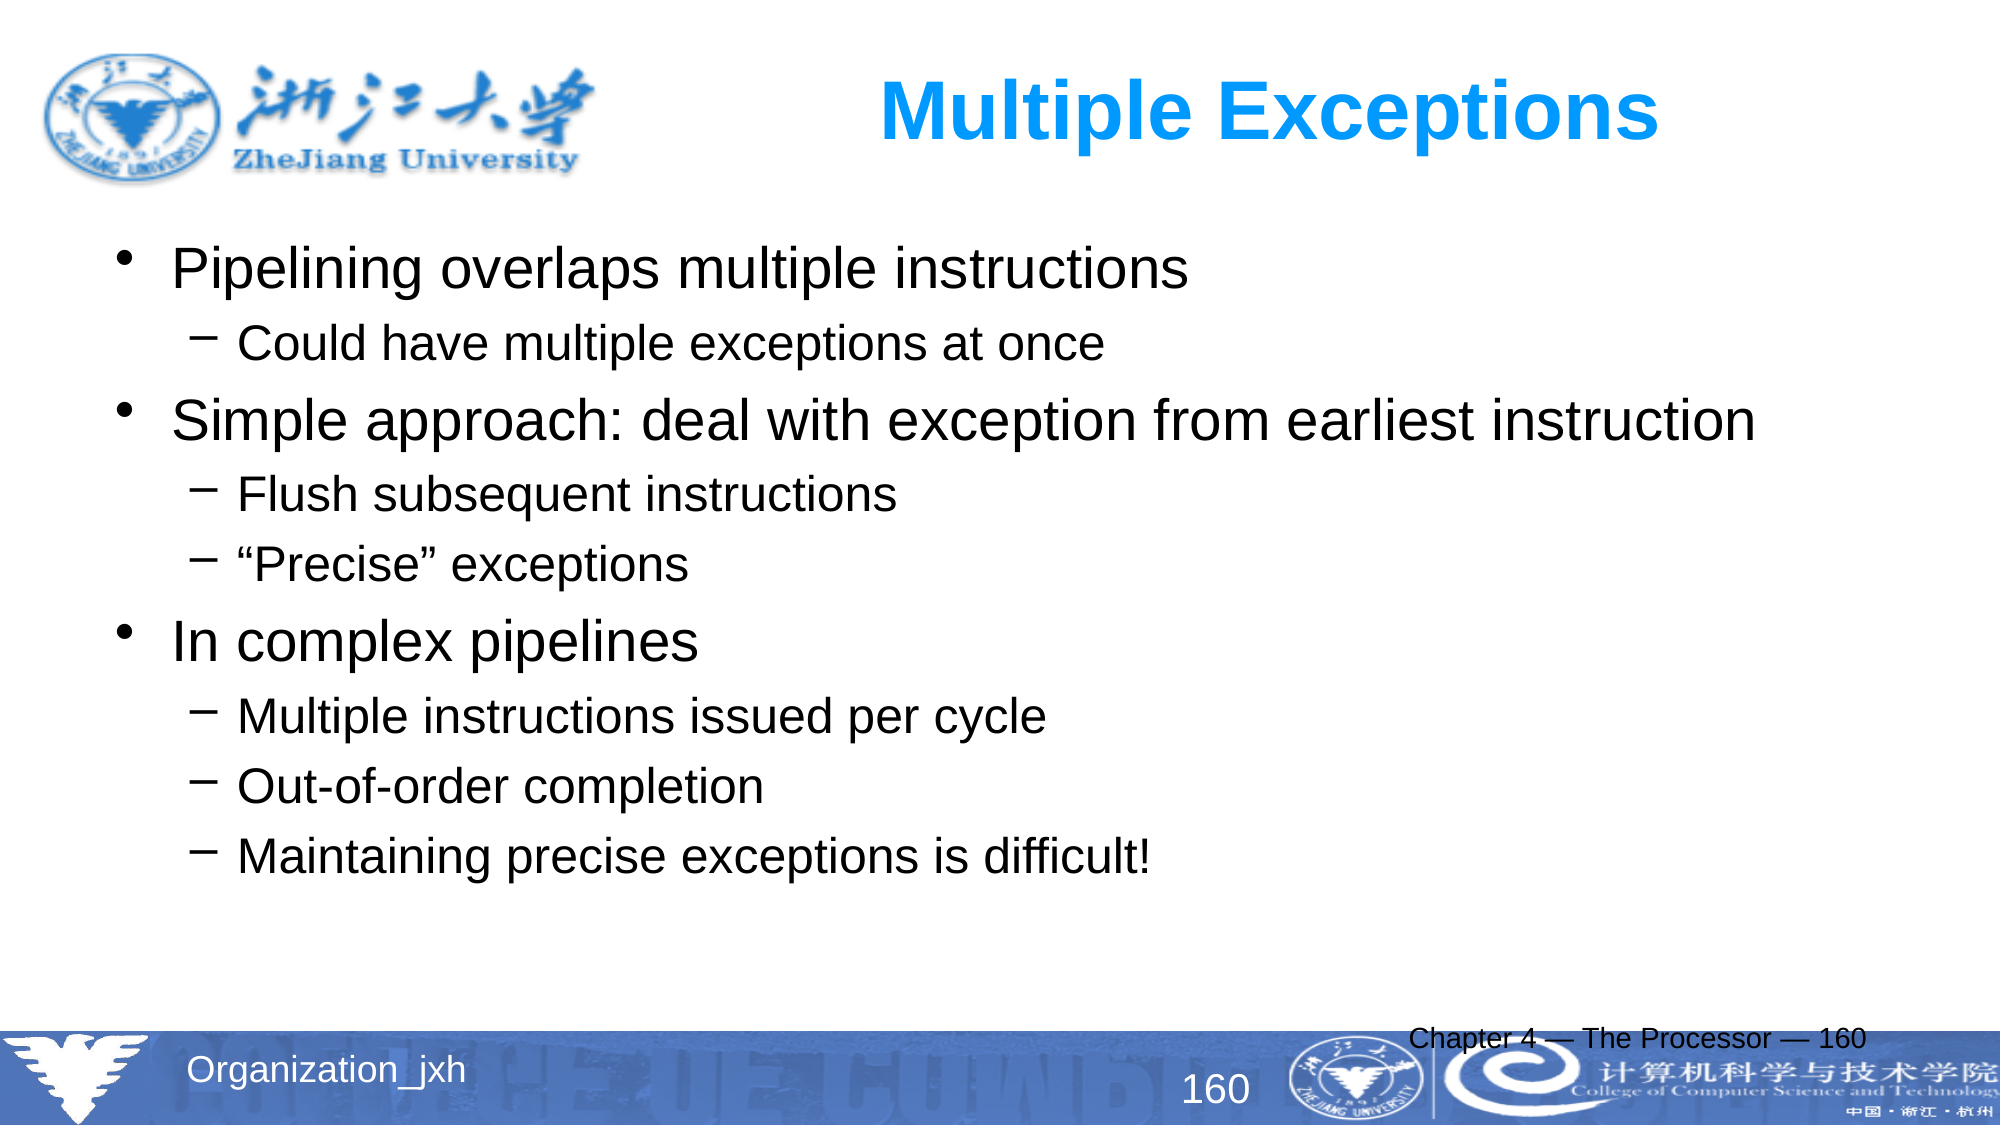

# Multiple Exceptions
Pipelining overlaps multiple instructions
Could have multiple exceptions at once
Simple approach: deal with exception from earliest instruction
Flush subsequent instructions
“Precise” exceptions
In complex pipelines
Multiple instructions issued per cycle
Out-of-order completion
Maintaining precise exceptions is difficult!
Chapter 4 — The Processor — 160